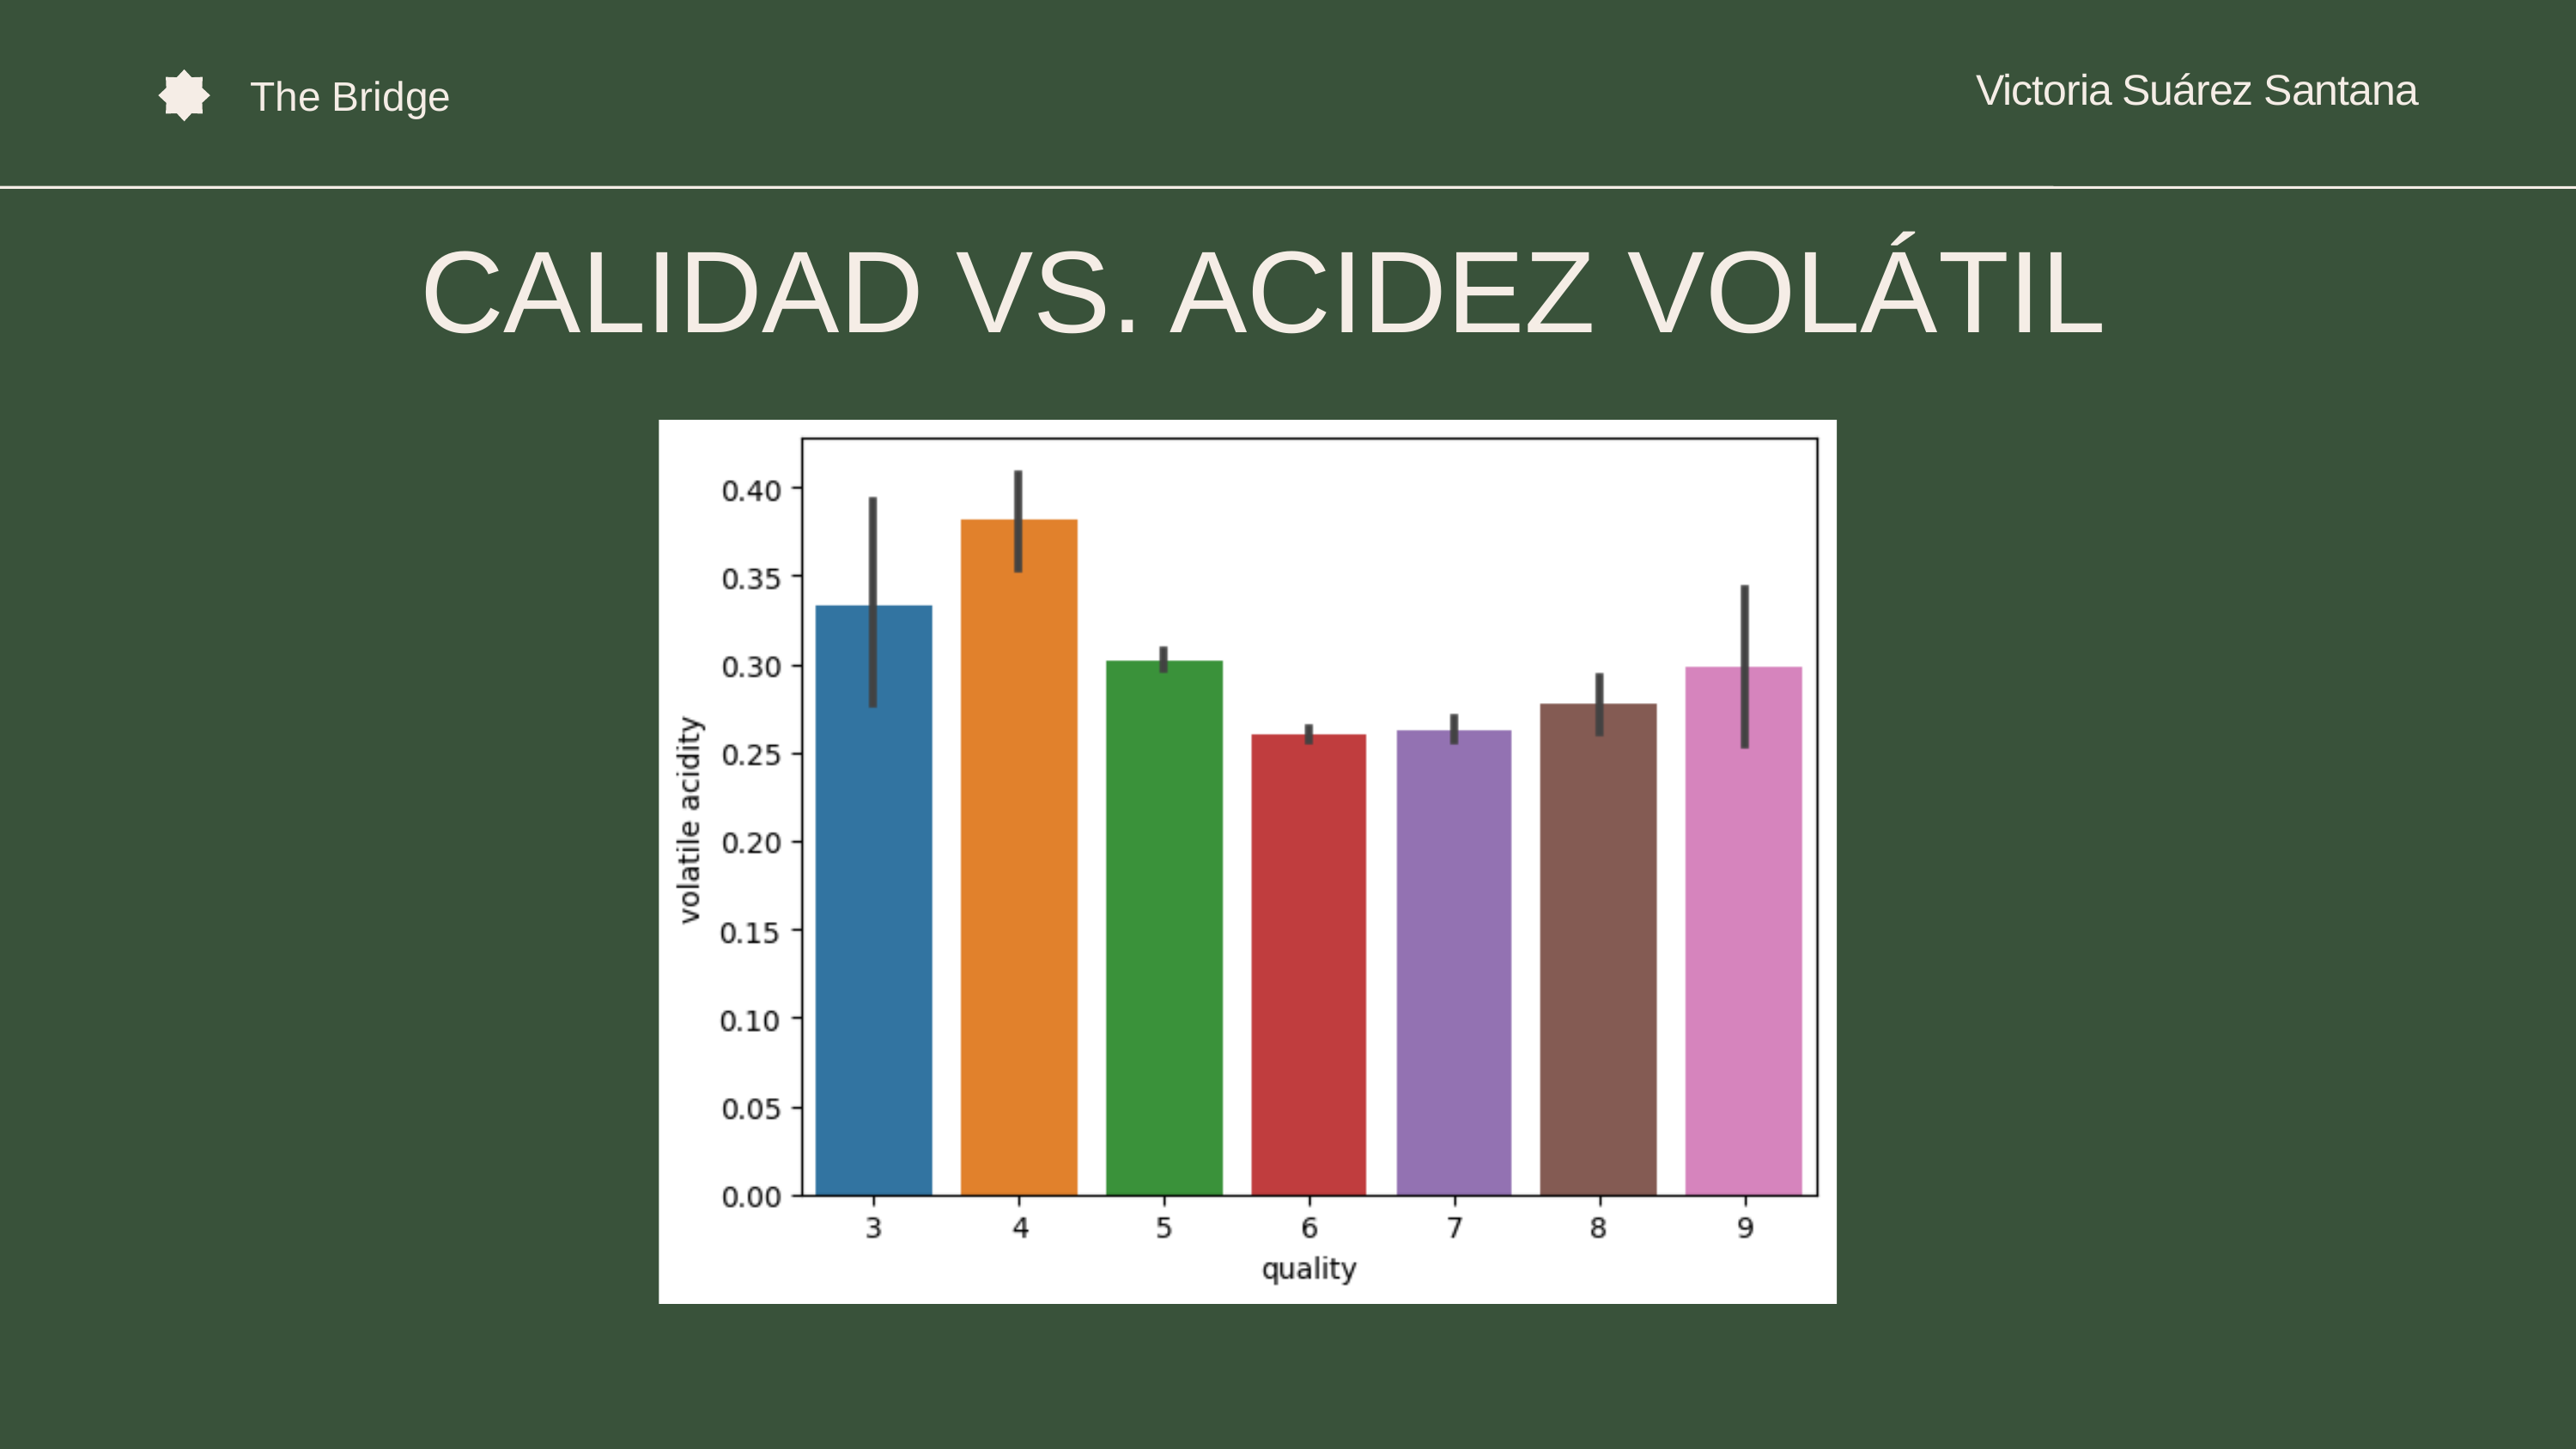

Victoria Suárez Santana
The Bridge

 CALIDAD VS. ACIDEZ VOLÁTIL